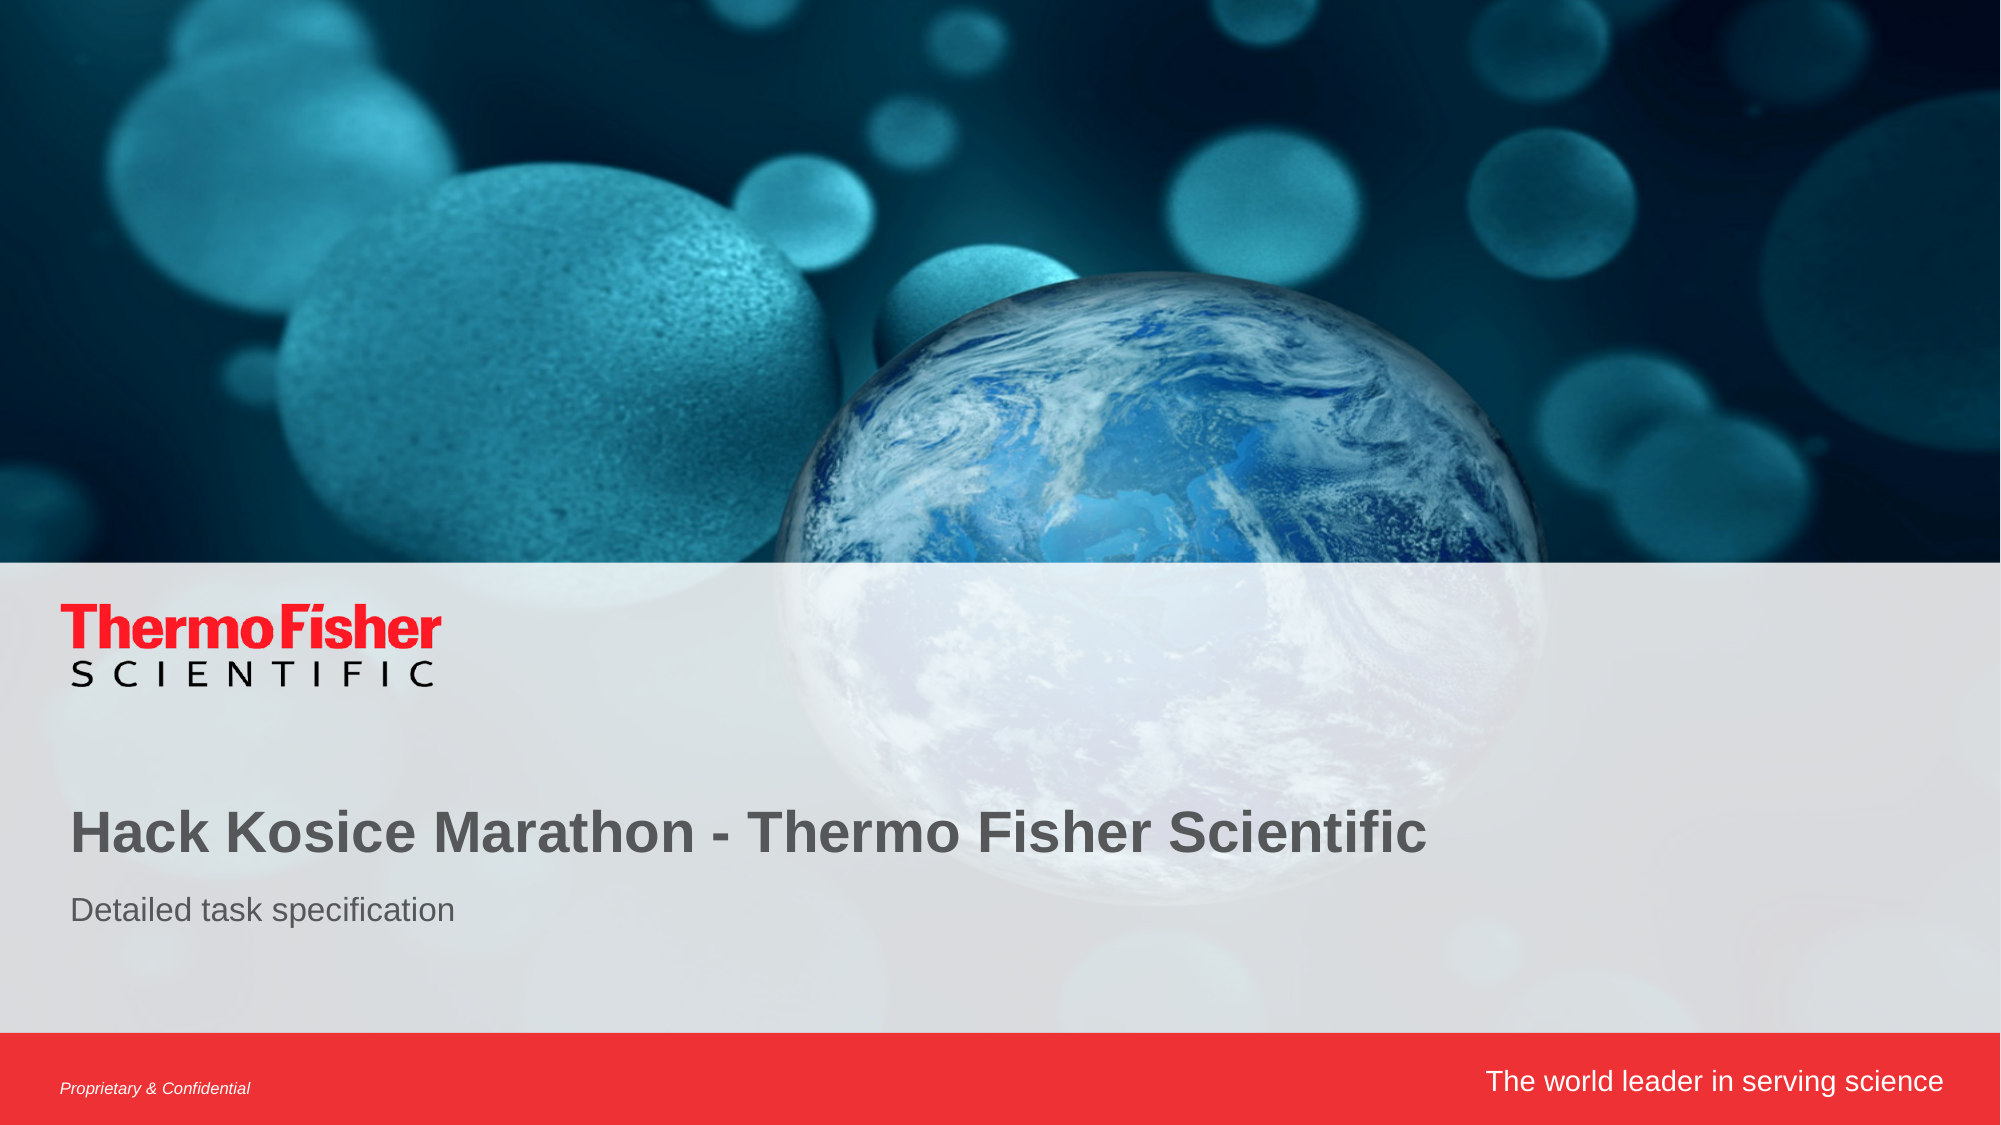

# Hack Kosice Marathon - Thermo Fisher Scientific
Detailed task specification